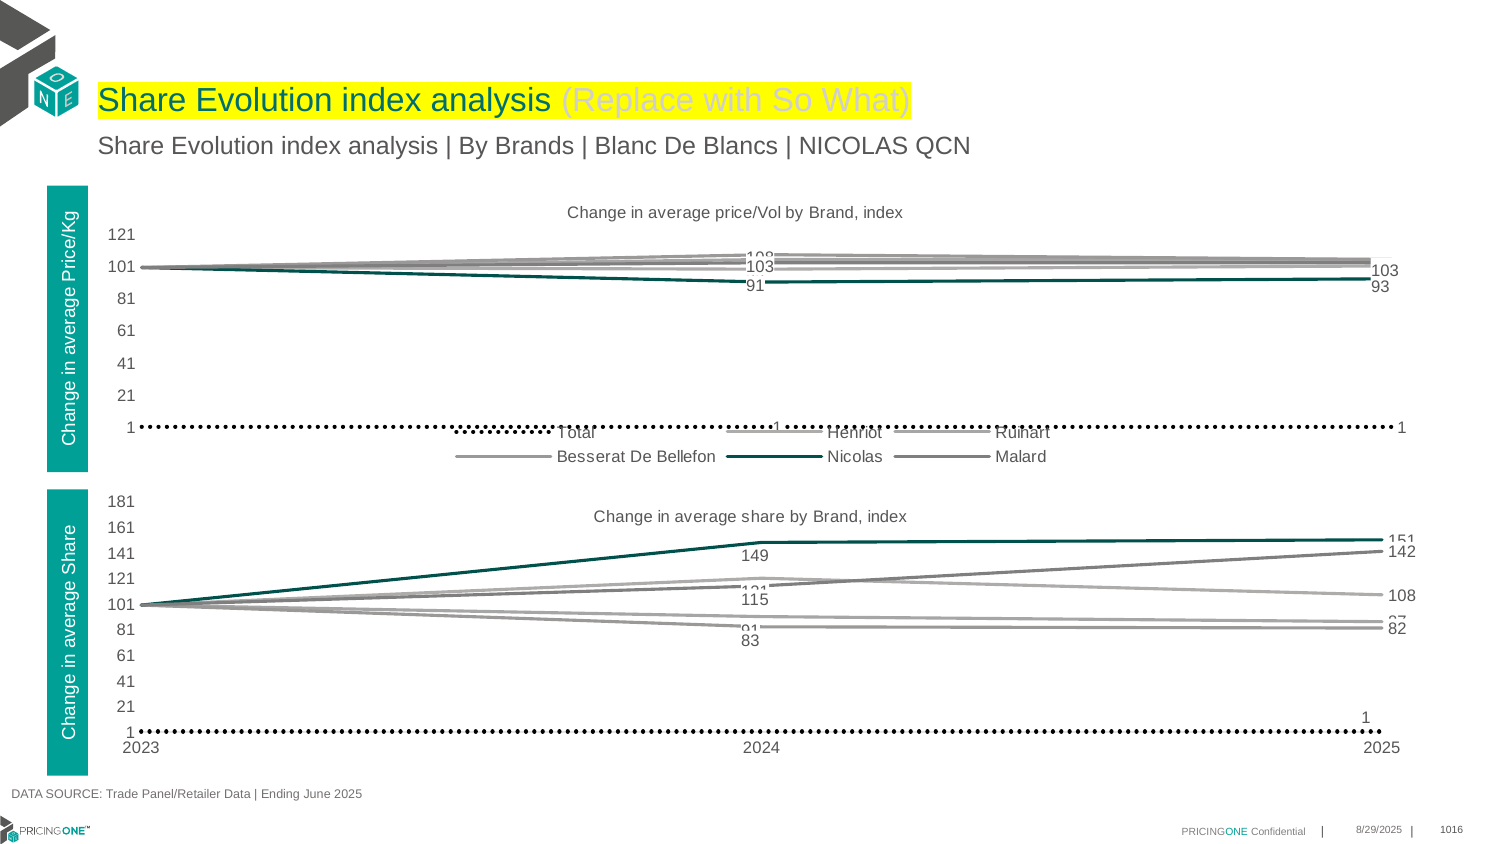

# Share Evolution index analysis (Replace with So What)
Share Evolution index analysis | By Brands | Blanc De Blancs | NICOLAS QCN

### Chart: Change in average price/Vol by Brand, index

| Category | Total | Henriot | Ruinart | Besserat De Bellefon | Nicolas | Malard |
|---|---|---|---|---|---|---|
| 2023 | 1.0 | 100.0 | 100.0 | 100.0 | 100.0 | 100.0 |
| 2024 | 0.969371541855908 | 99.0 | 105.0 | 108.0 | 91.0 | 103.0 |
| 2025 | 0.9367231214871921 | 101.0 | 105.0 | 105.0 | 93.0 | 103.0 |
Change in average Price/Kg

### Chart: Change in average share by Brand, index

| Category | Total | Henriot | Ruinart | Besserat De Bellefon | Nicolas | Malard |
|---|---|---|---|---|---|---|
| 2023 | 1.0 | 100.0 | 100.0 | 100.0 | 100.0 | 100.0 |
| 2024 | 1.0 | 121.0 | 91.0 | 83.0 | 149.0 | 115.0 |
| 2025 | 1.0 | 108.0 | 87.0 | 82.0 | 151.0 | 142.0 |
Change in average Share
DATA SOURCE: Trade Panel/Retailer Data | Ending June 2025

8/29/2025
1016